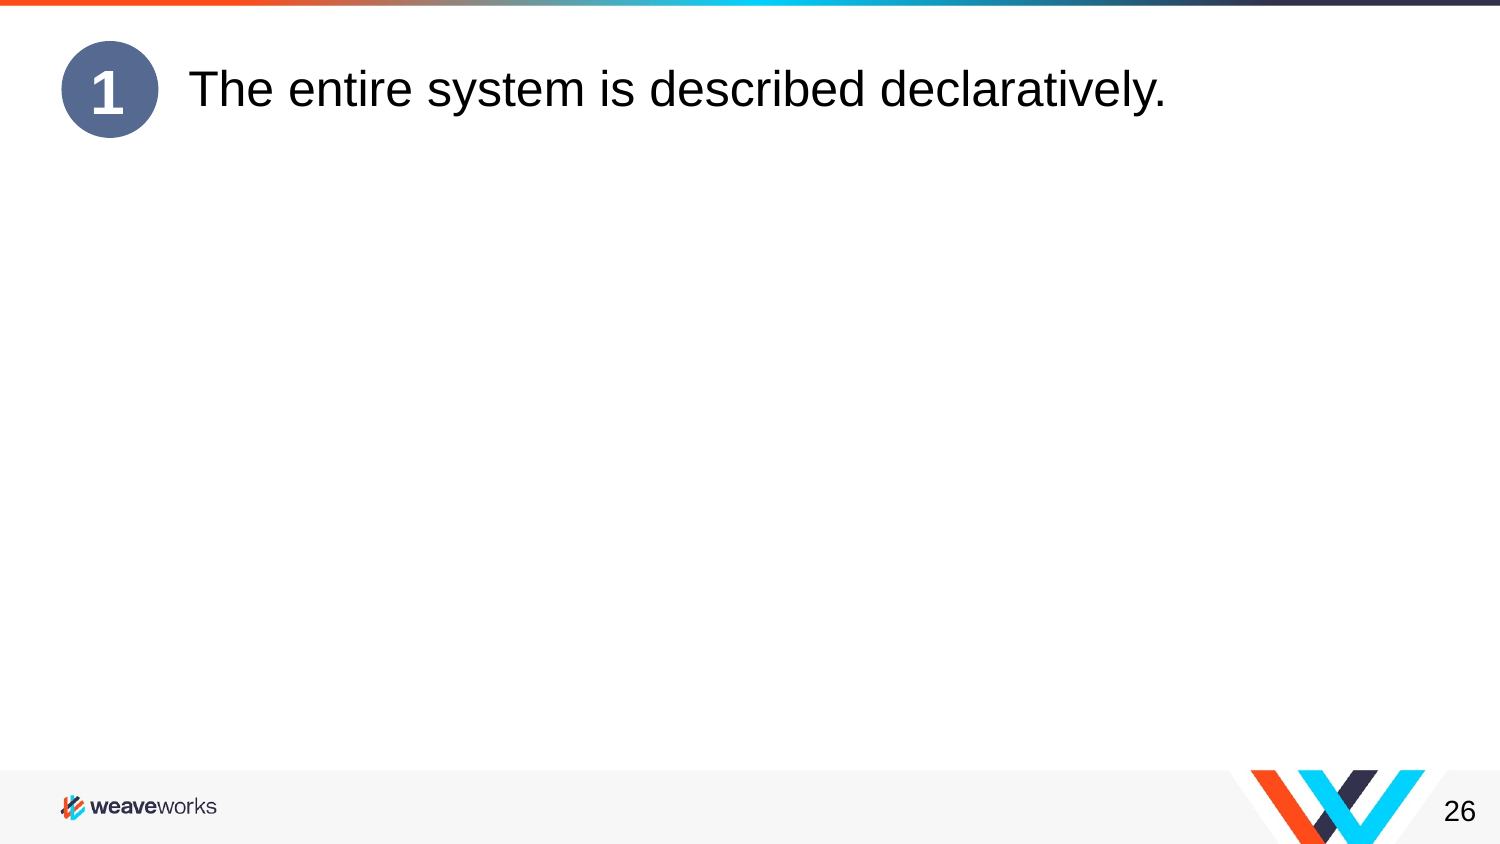

1
The entire system is described declaratively.
26